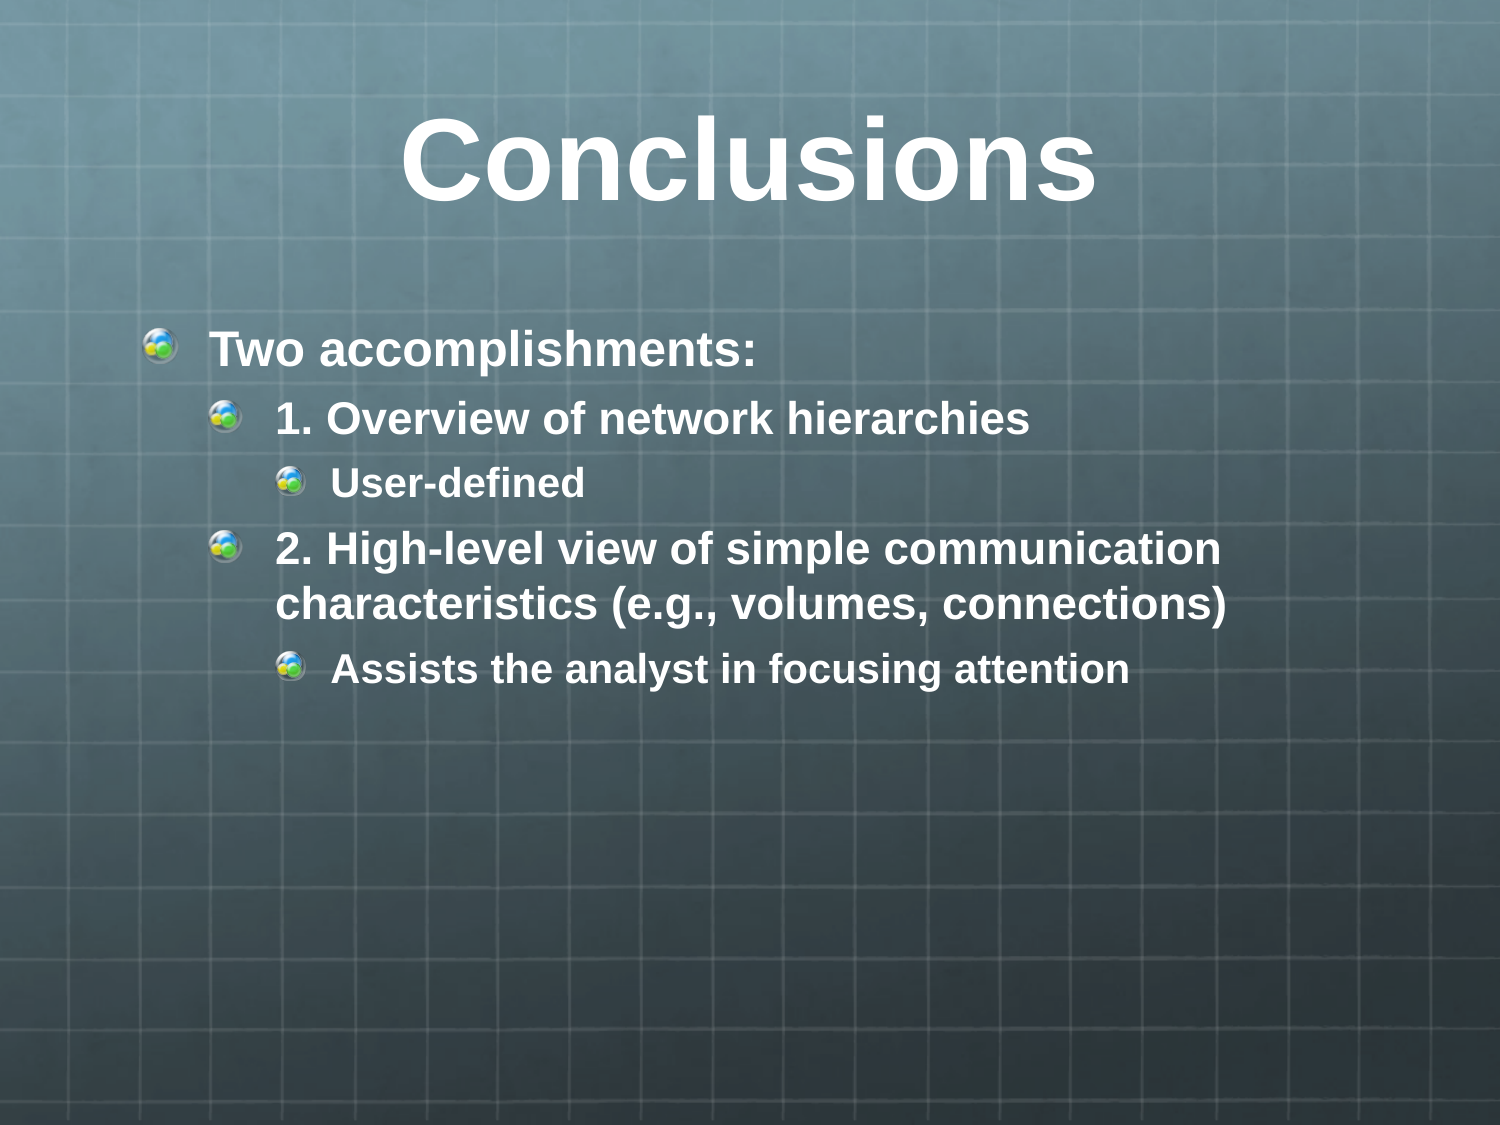

# Conclusions
Two accomplishments:
1. Overview of network hierarchies
User-defined
2. High-level view of simple communication characteristics (e.g., volumes, connections)
Assists the analyst in focusing attention